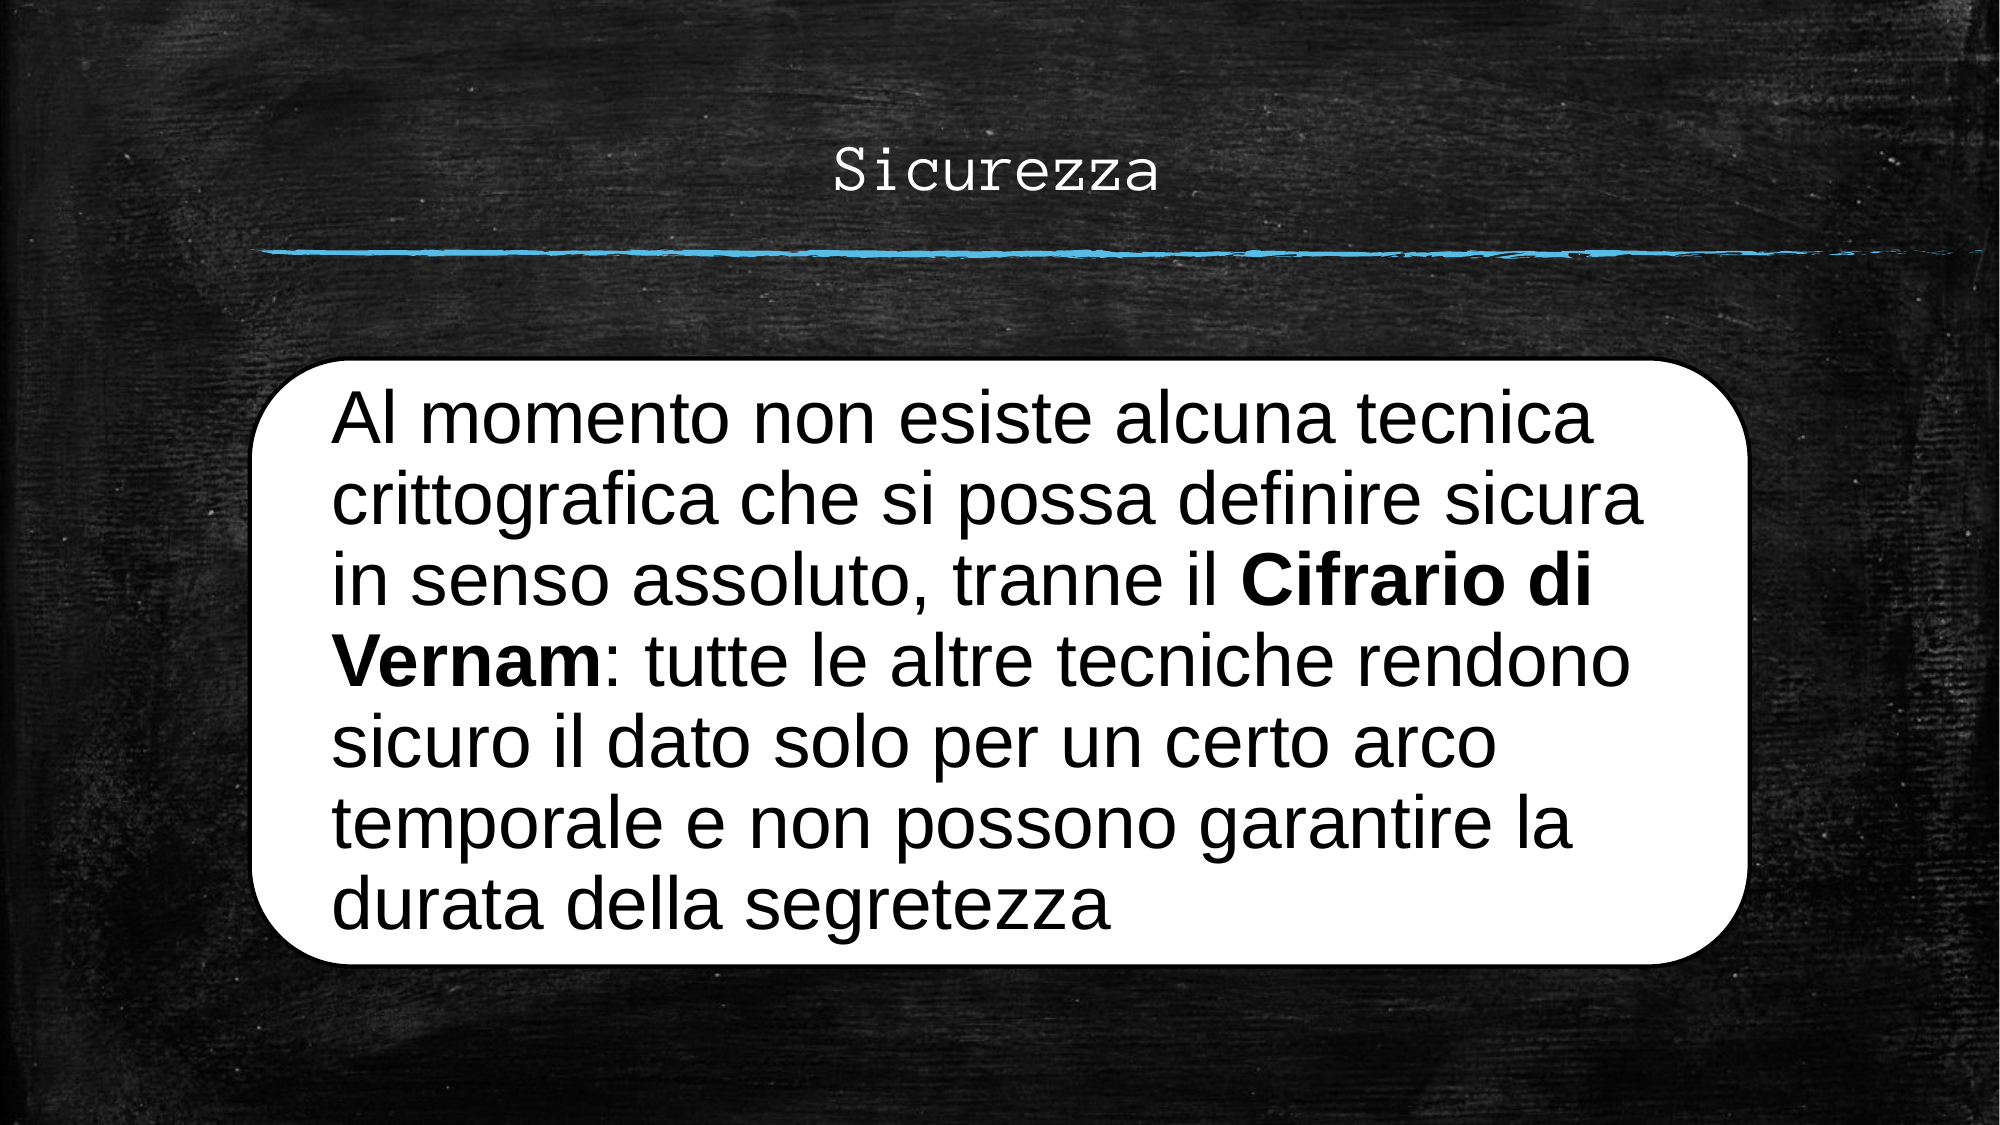

Sicurezza
Al momento non esiste alcuna tecnica crittografica che si possa definire sicura in senso assoluto, tranne il Cifrario di Vernam: tutte le altre tecniche rendono sicuro il dato solo per un certo arco temporale e non possono garantire la durata della segretezza